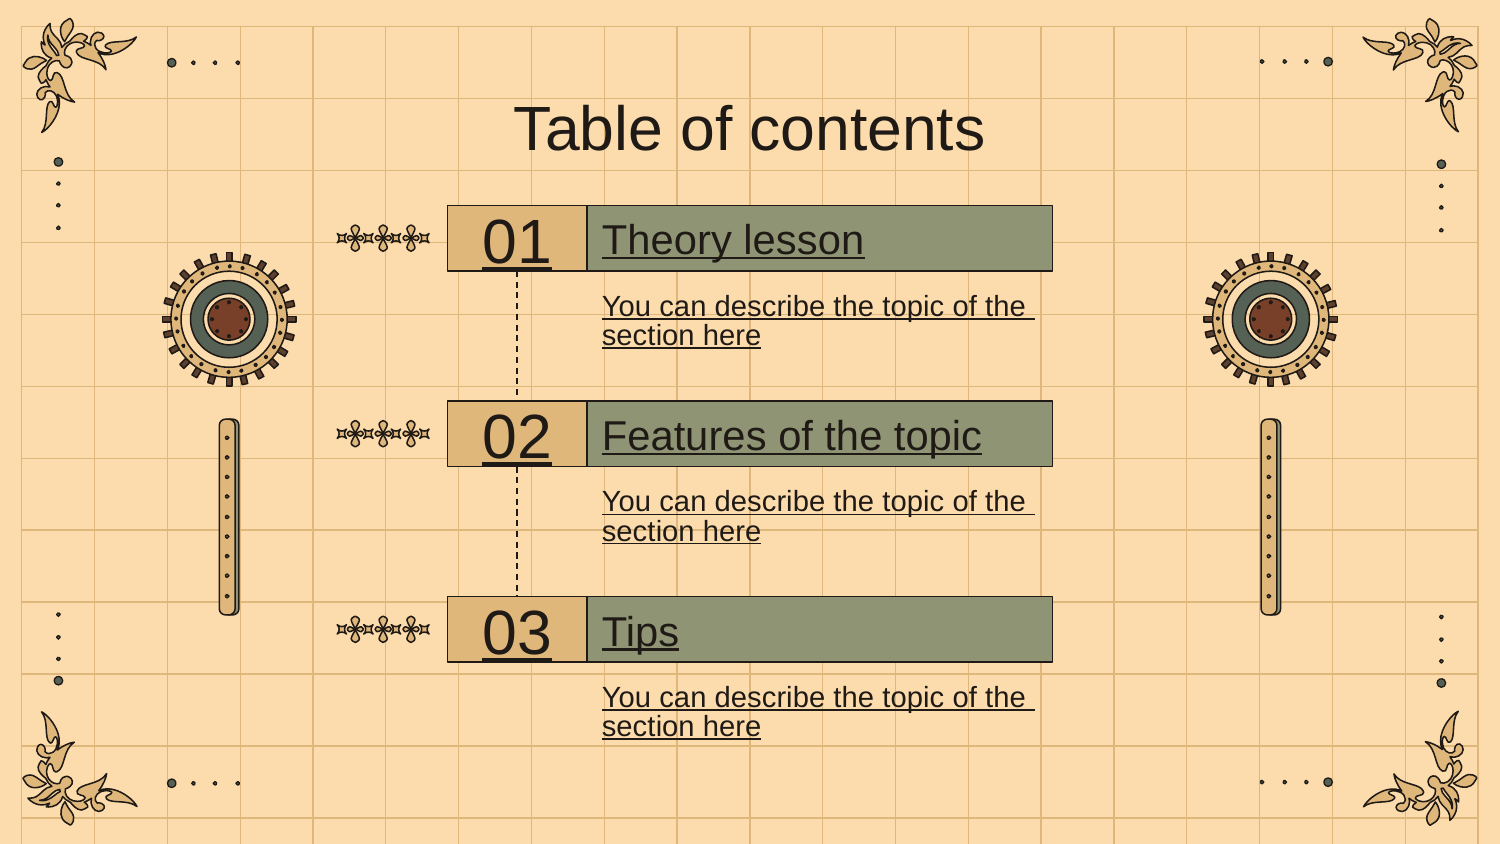

# Table of contents
01
Theory lesson

You can describe the topic of the section here
02
Features of the topic

You can describe the topic of the section here
Tips
03

You can describe the topic of the section here